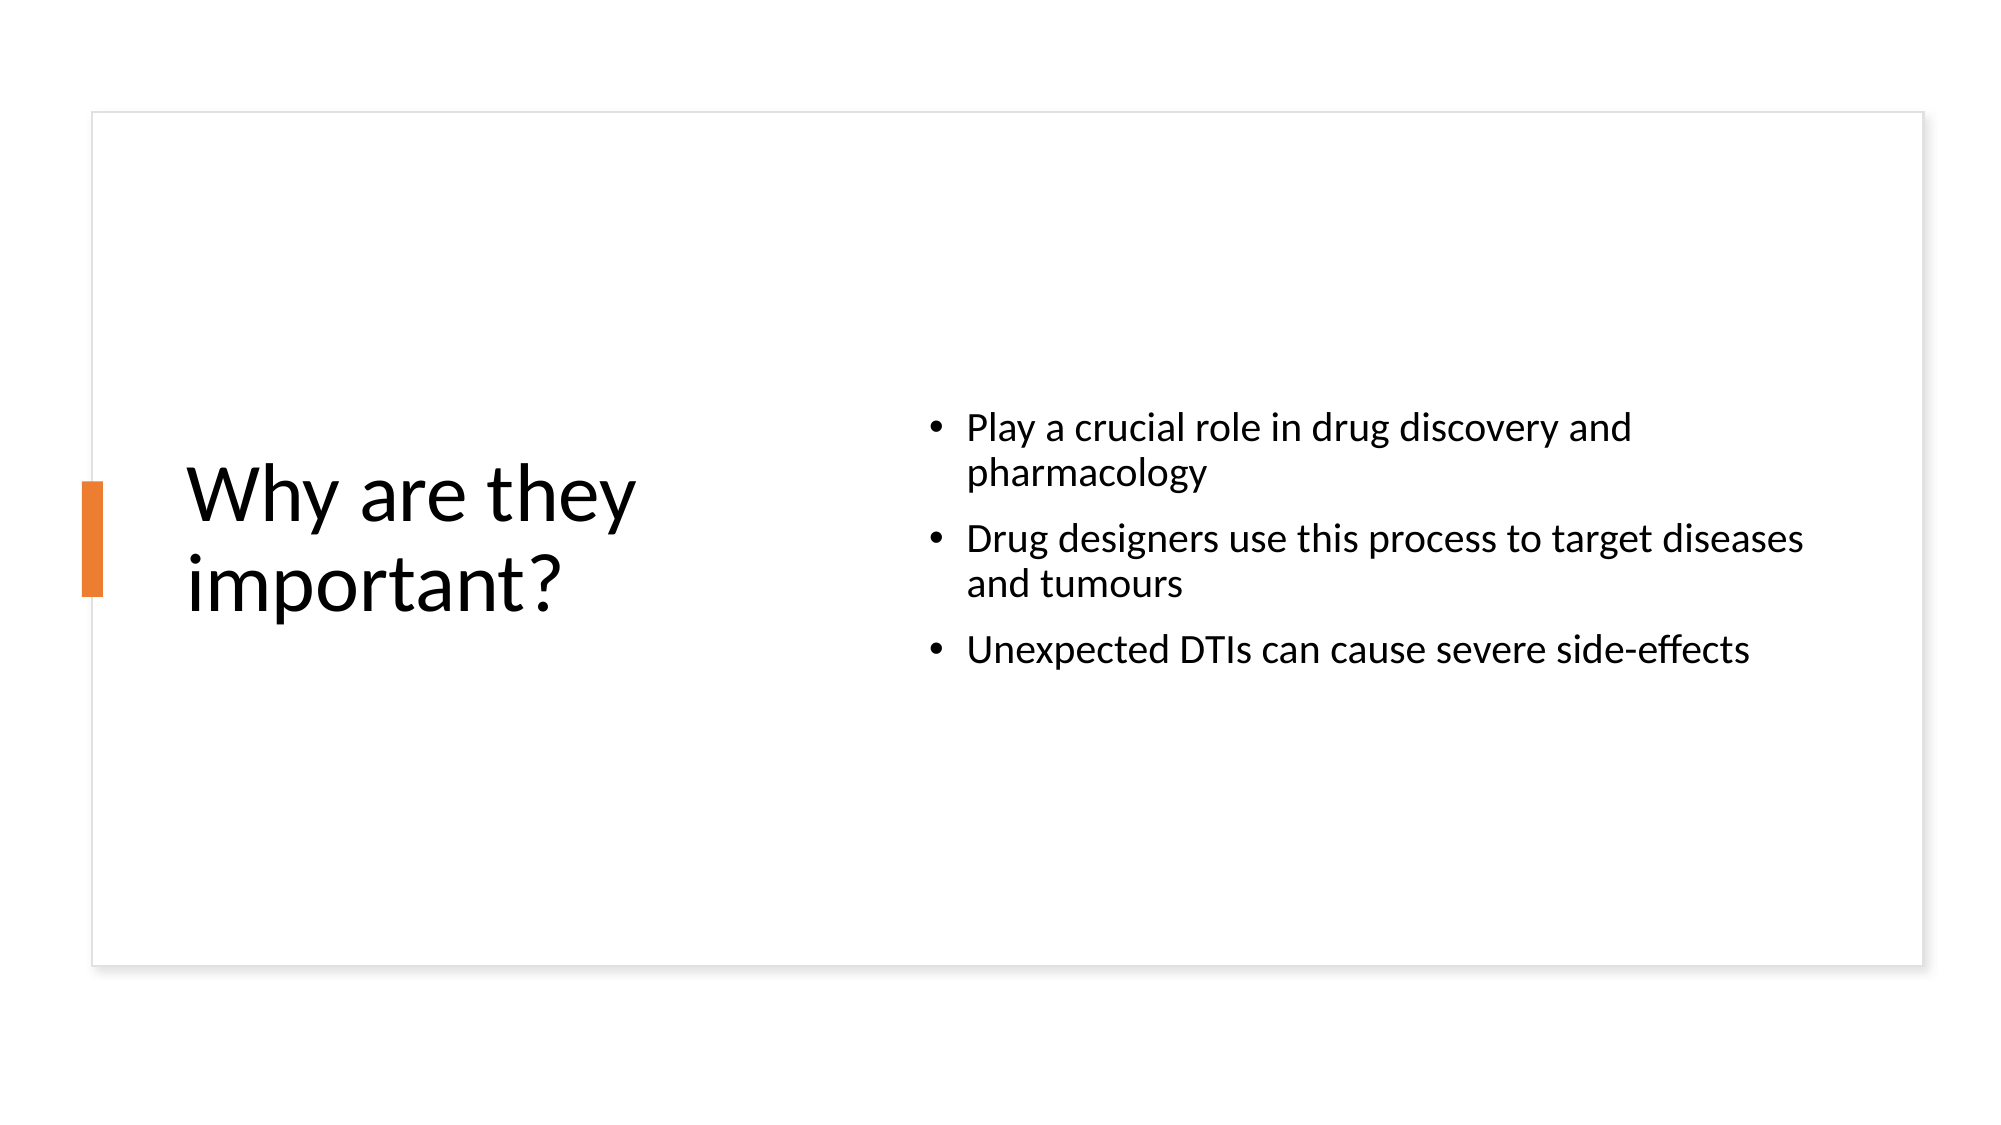

# Why are they important?
Play a crucial role in drug discovery and pharmacology
Drug designers use this process to target diseases and tumours
Unexpected DTIs can cause severe side-effects